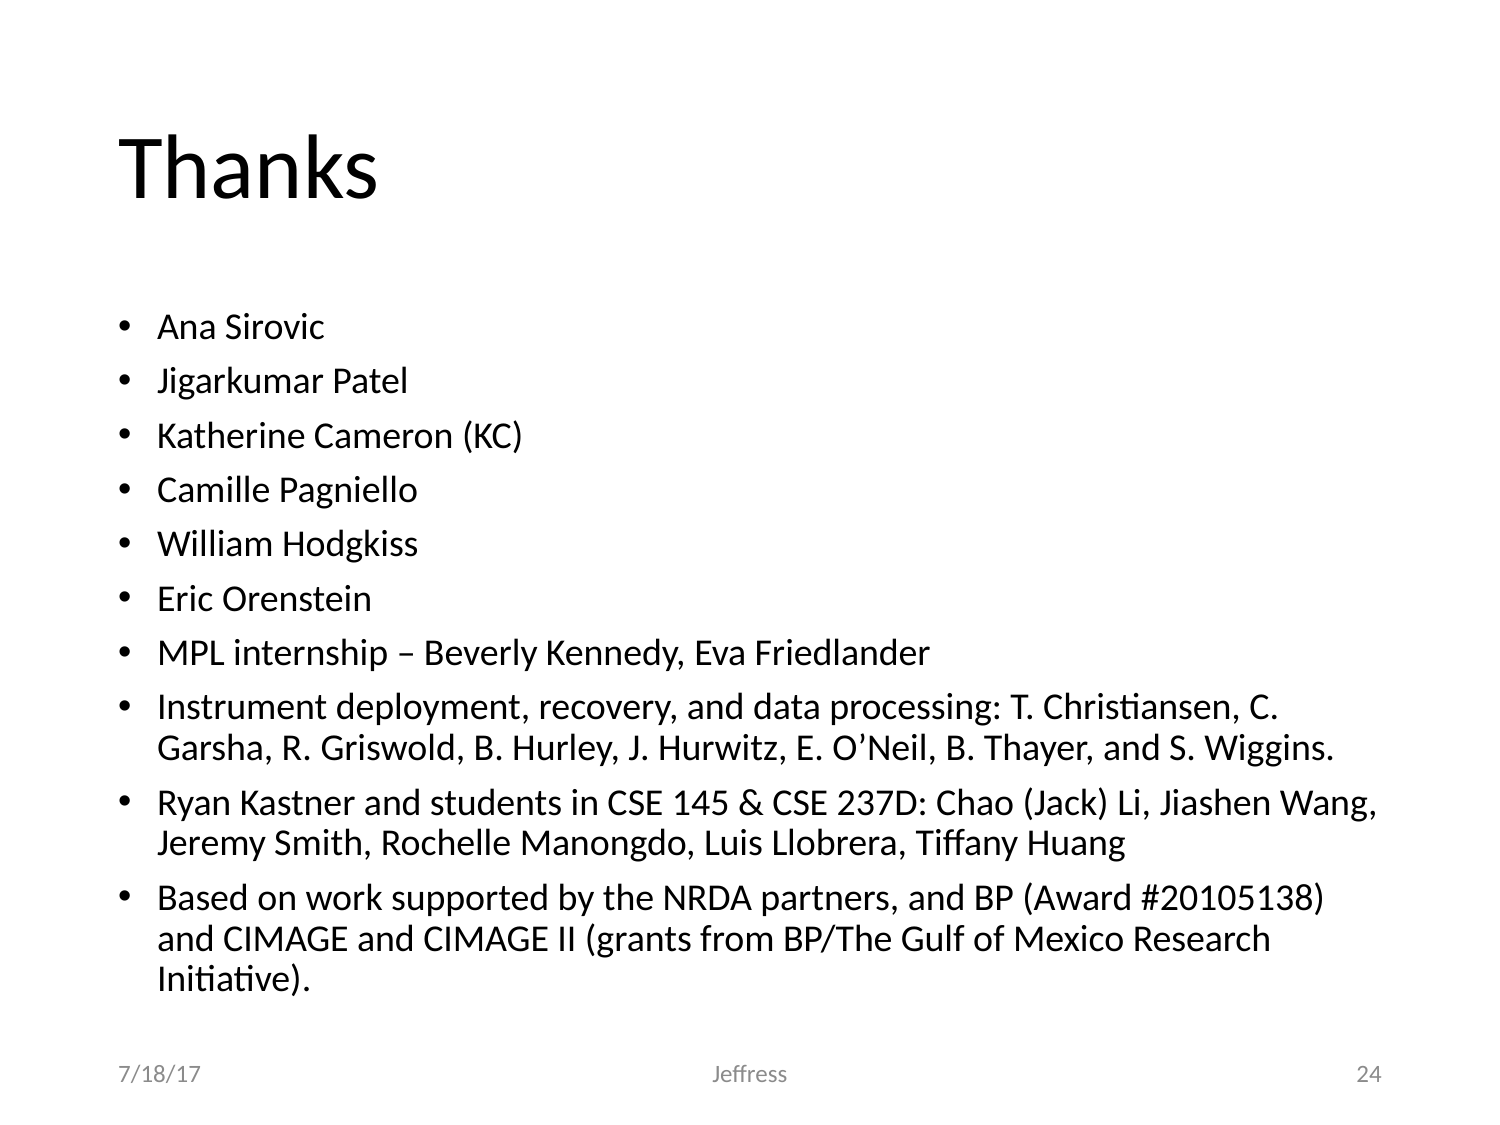

# Thanks
Ana Sirovic
Jigarkumar Patel
Katherine Cameron (KC)
Camille Pagniello
William Hodgkiss
Eric Orenstein
MPL internship – Beverly Kennedy, Eva Friedlander
Instrument deployment, recovery, and data processing: T. Christiansen, C. Garsha, R. Griswold, B. Hurley, J. Hurwitz, E. O’Neil, B. Thayer, and S. Wiggins.
Ryan Kastner and students in CSE 145 & CSE 237D: Chao (Jack) Li, Jiashen Wang, Jeremy Smith, Rochelle Manongdo, Luis Llobrera, Tiffany Huang
Based on work supported by the NRDA partners, and BP (Award #20105138) and CIMAGE and CIMAGE II (grants from BP/The Gulf of Mexico Research Initiative).

7/18/17
Jeffress
24